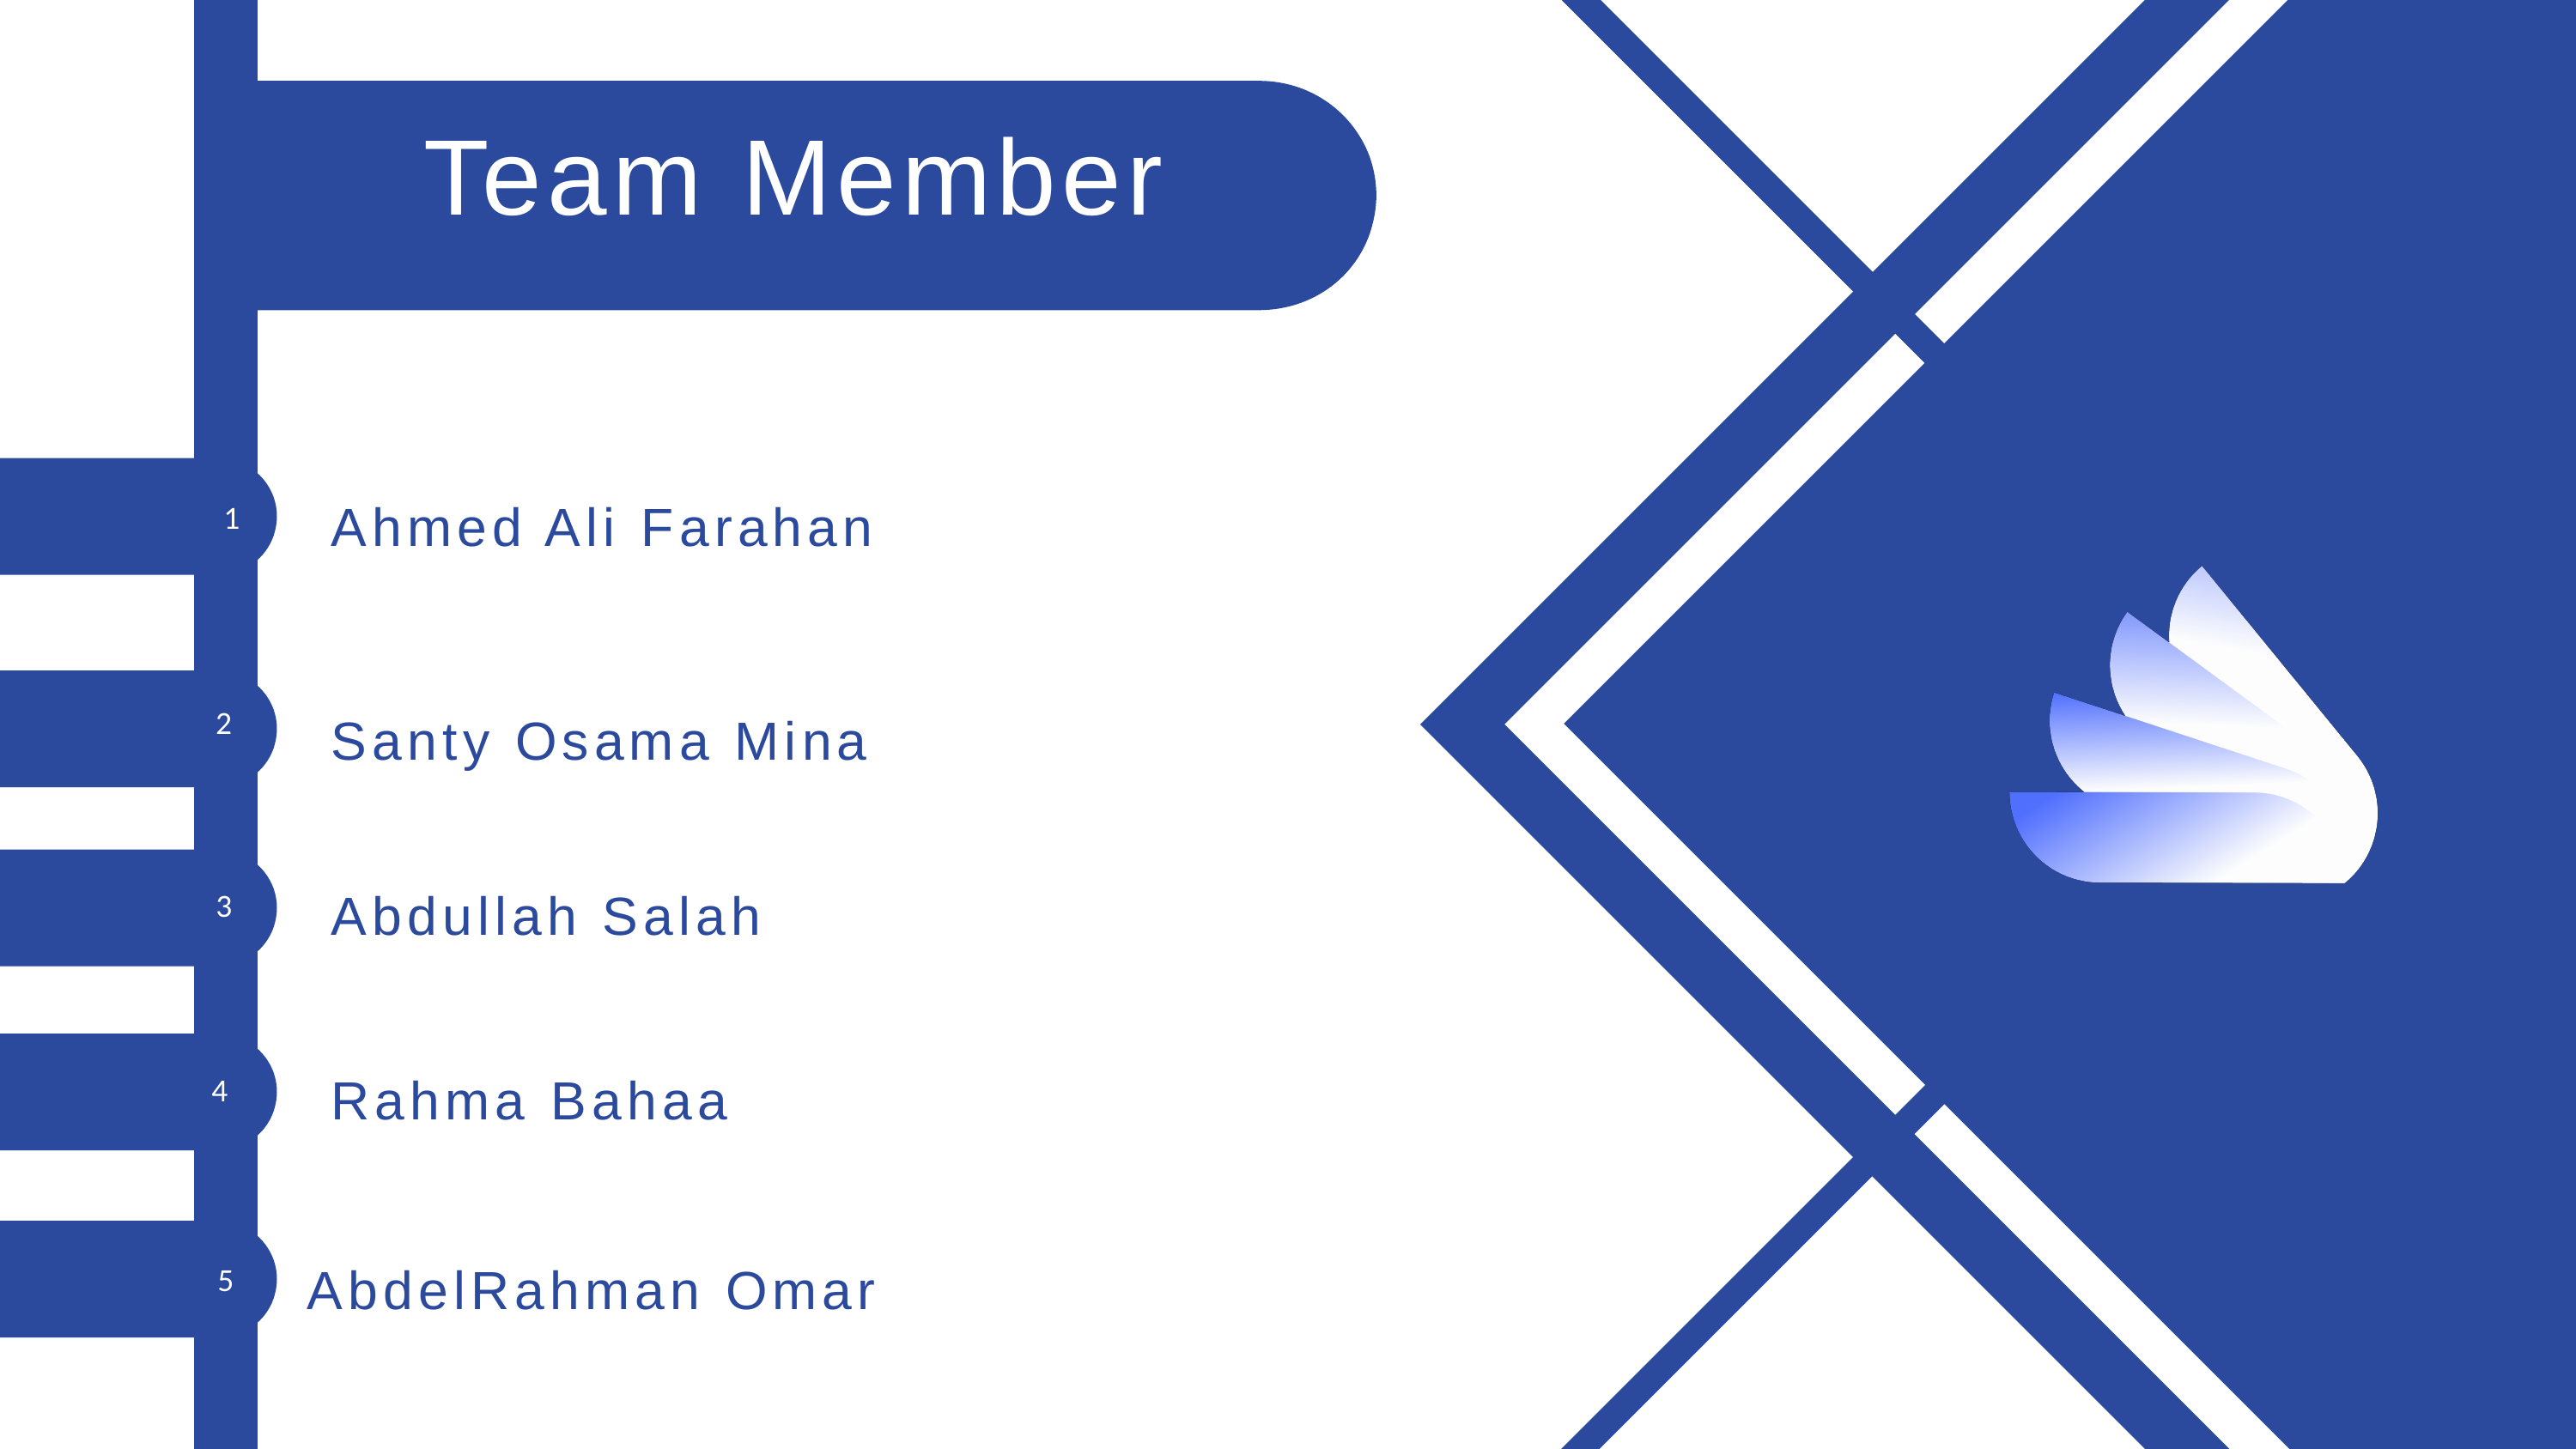

Team Member

Ahmed Ali Farahan
1

2
Santy Osama Mina

Abdullah Salah
3

Rahma Bahaa
4

AbdelRahman Omar
5